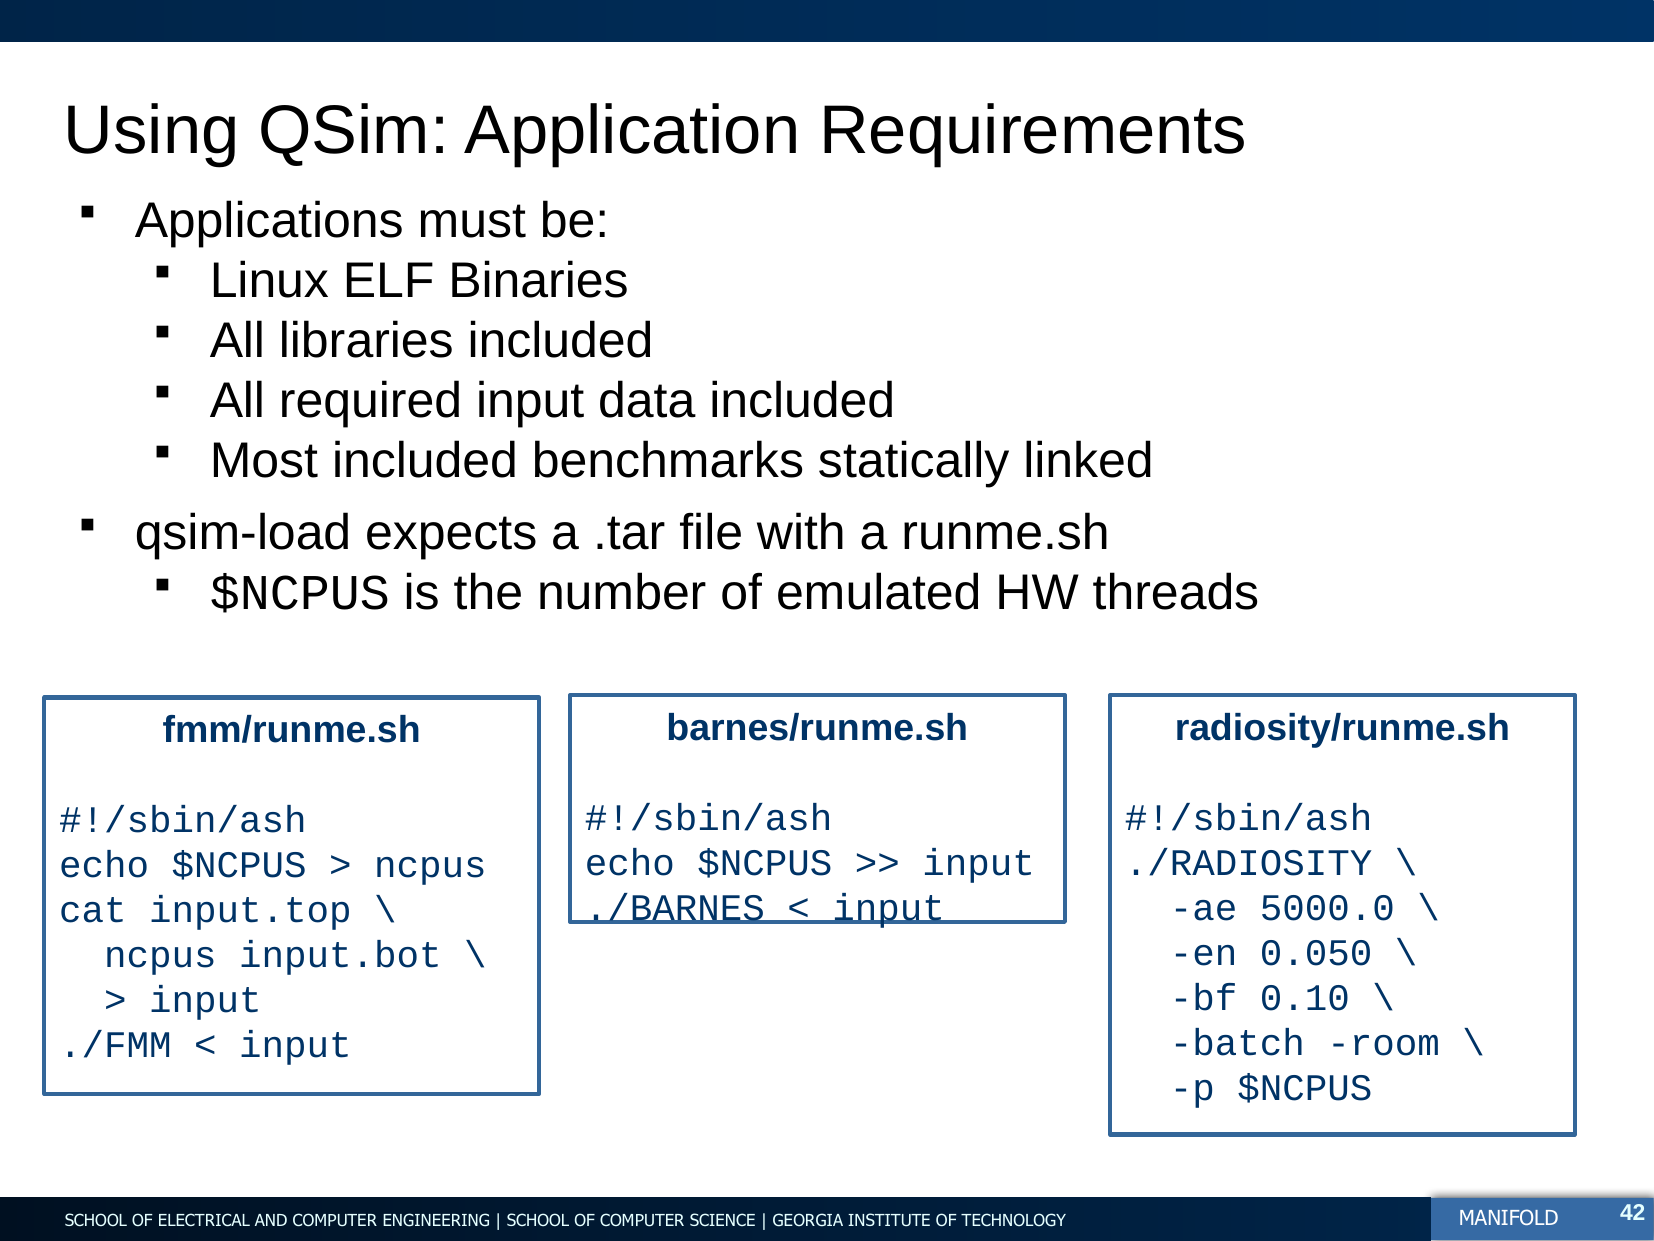

Using QSim: Application Requirements
Applications must be:
Linux ELF Binaries
All libraries included
All required input data included
Most included benchmarks statically linked
qsim-load expects a .tar file with a runme.sh
$NCPUS is the number of emulated HW threads

barnes/runme.sh

#!/sbin/ash
echo $NCPUS >> input
./BARNES < input
radiosity/runme.sh

#!/sbin/ash
./RADIOSITY \
  -ae 5000.0 \
  -en 0.050 \
  -bf 0.10 \
  -batch -room \
  -p $NCPUS

fmm/runme.sh

#!/sbin/ash
echo $NCPUS > ncpus
cat input.top \
  ncpus input.bot \
  > input
./FMM < input

42